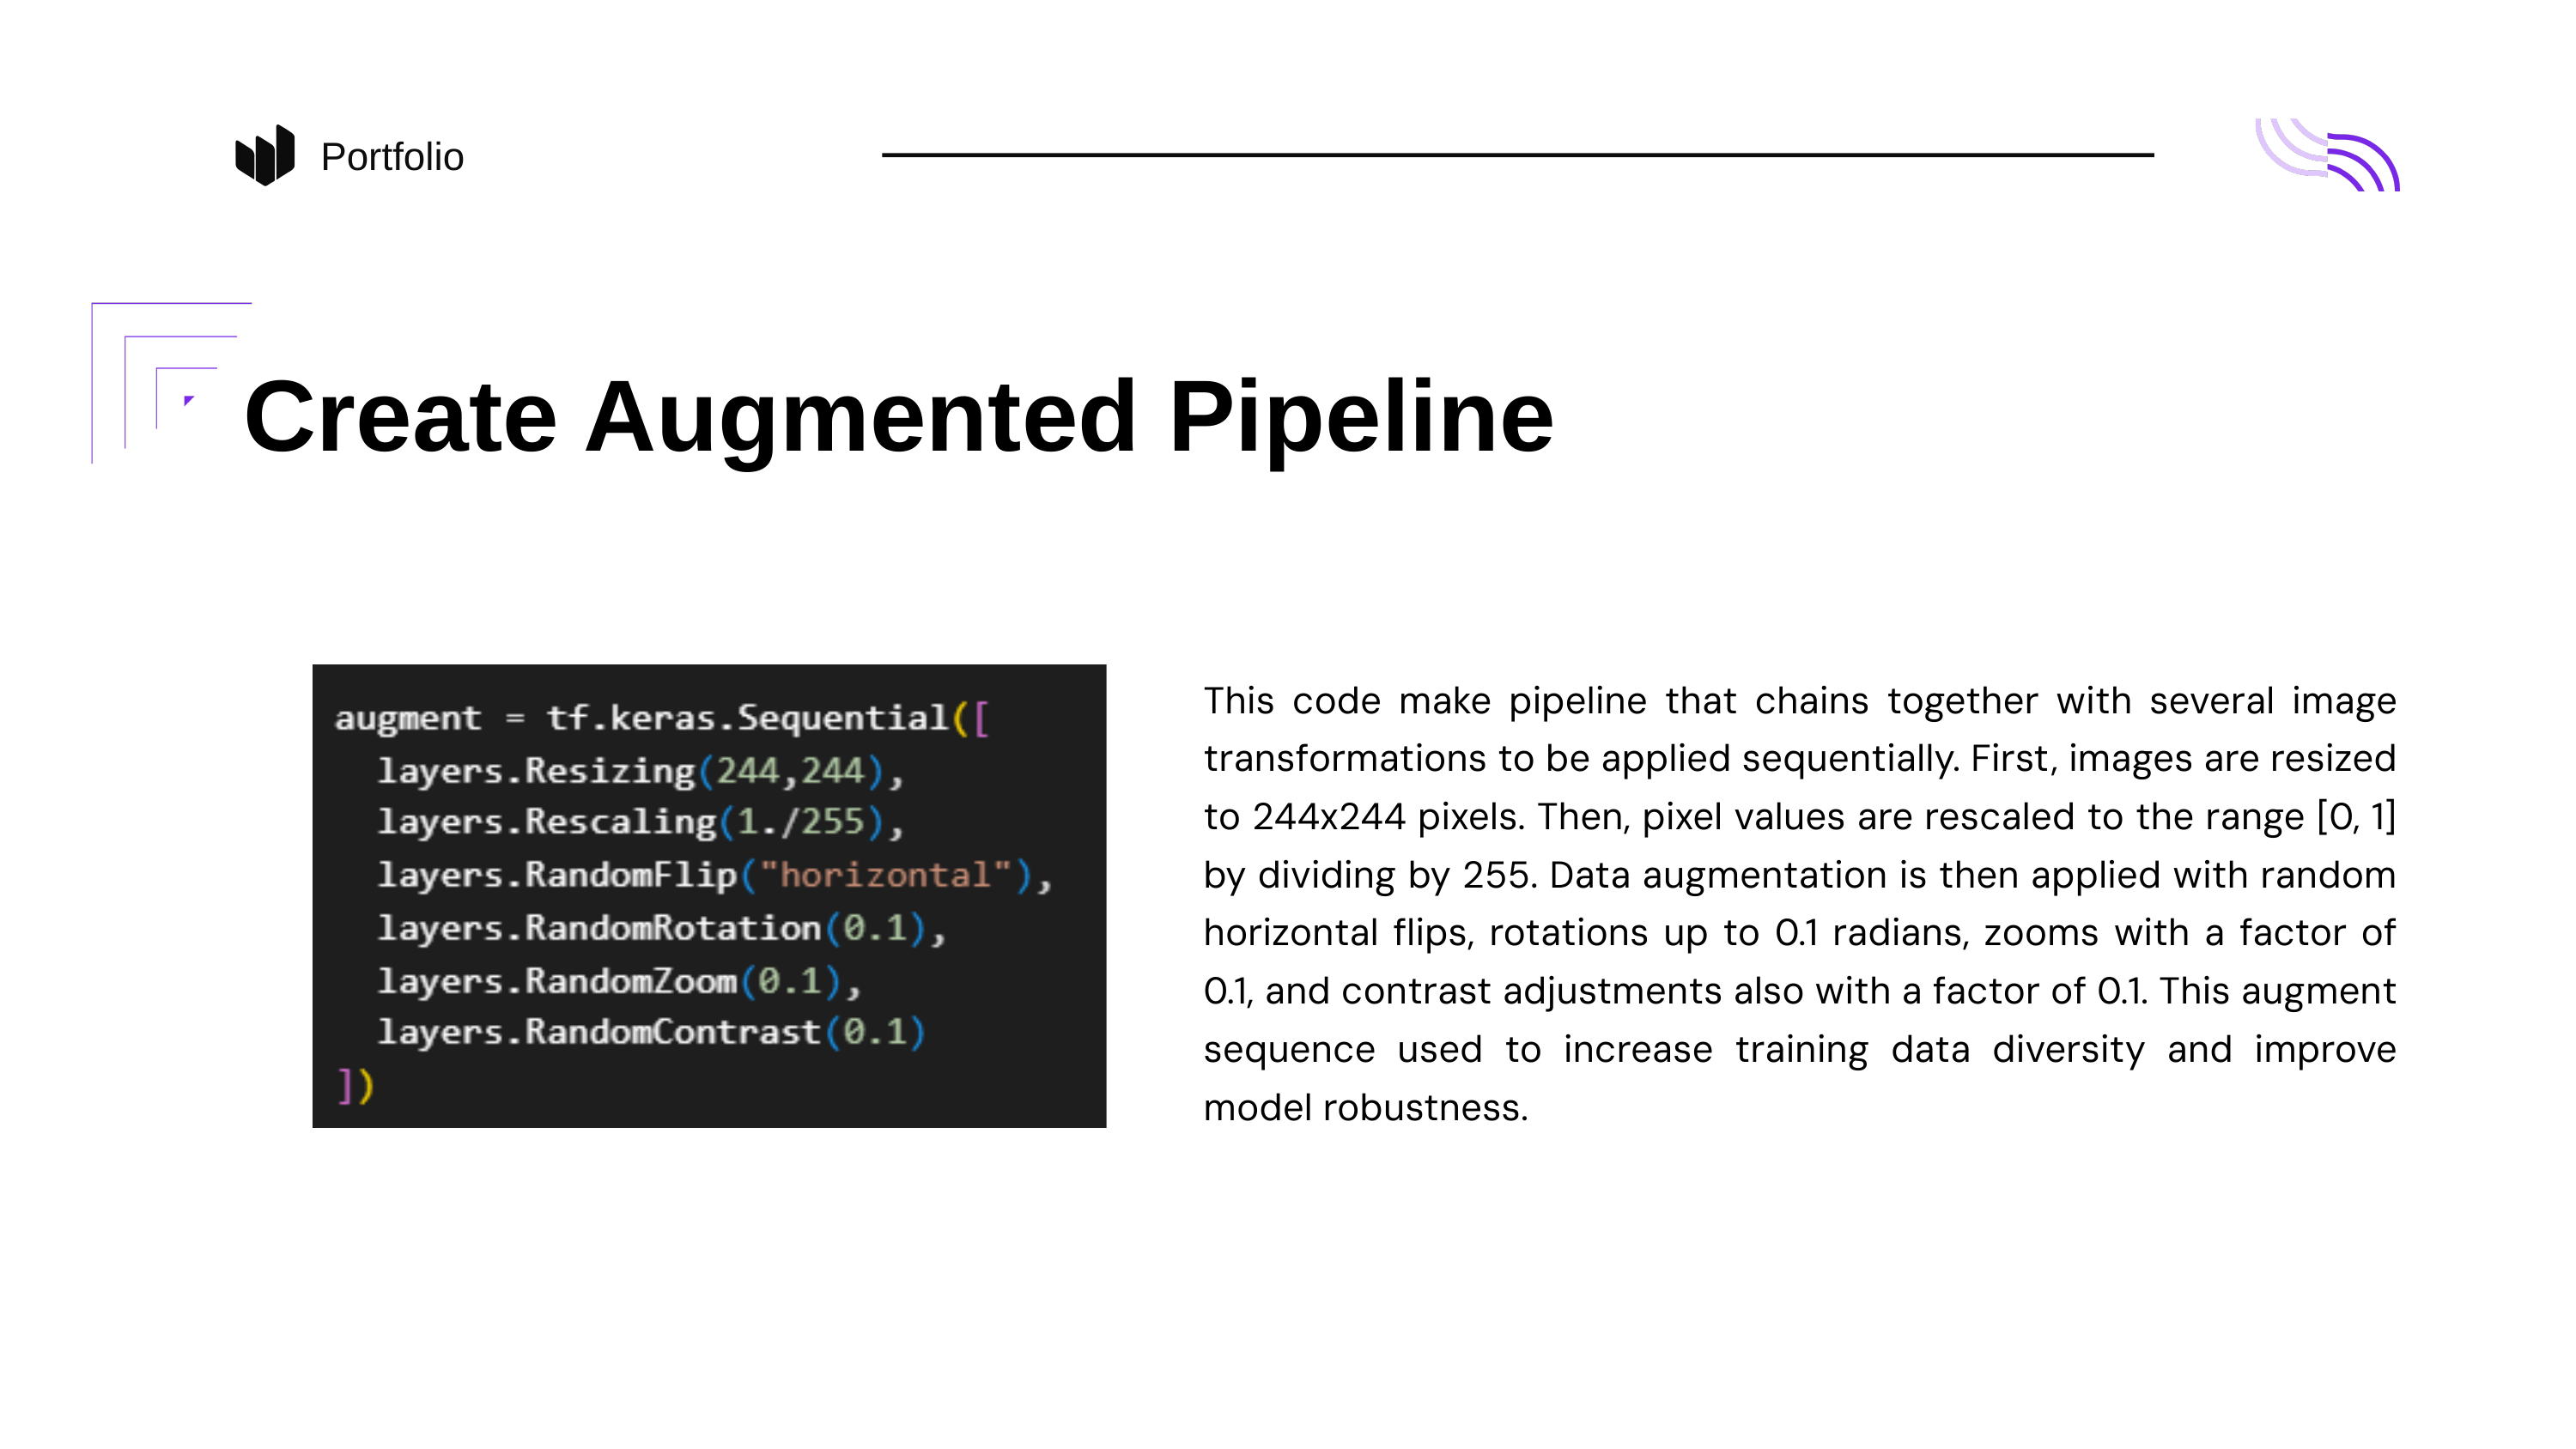

Portfolio

Create Augmented Pipeline
This code make pipeline that chains together with several image transformations to be applied sequentially. First, images are resized to 244x244 pixels. Then, pixel values are rescaled to the range [0, 1] by dividing by 255. Data augmentation is then applied with random horizontal flips, rotations up to 0.1 radians, zooms with a factor of 0.1, and contrast adjustments also with a factor of 0.1. This augment sequence used to increase training data diversity and improve model robustness.